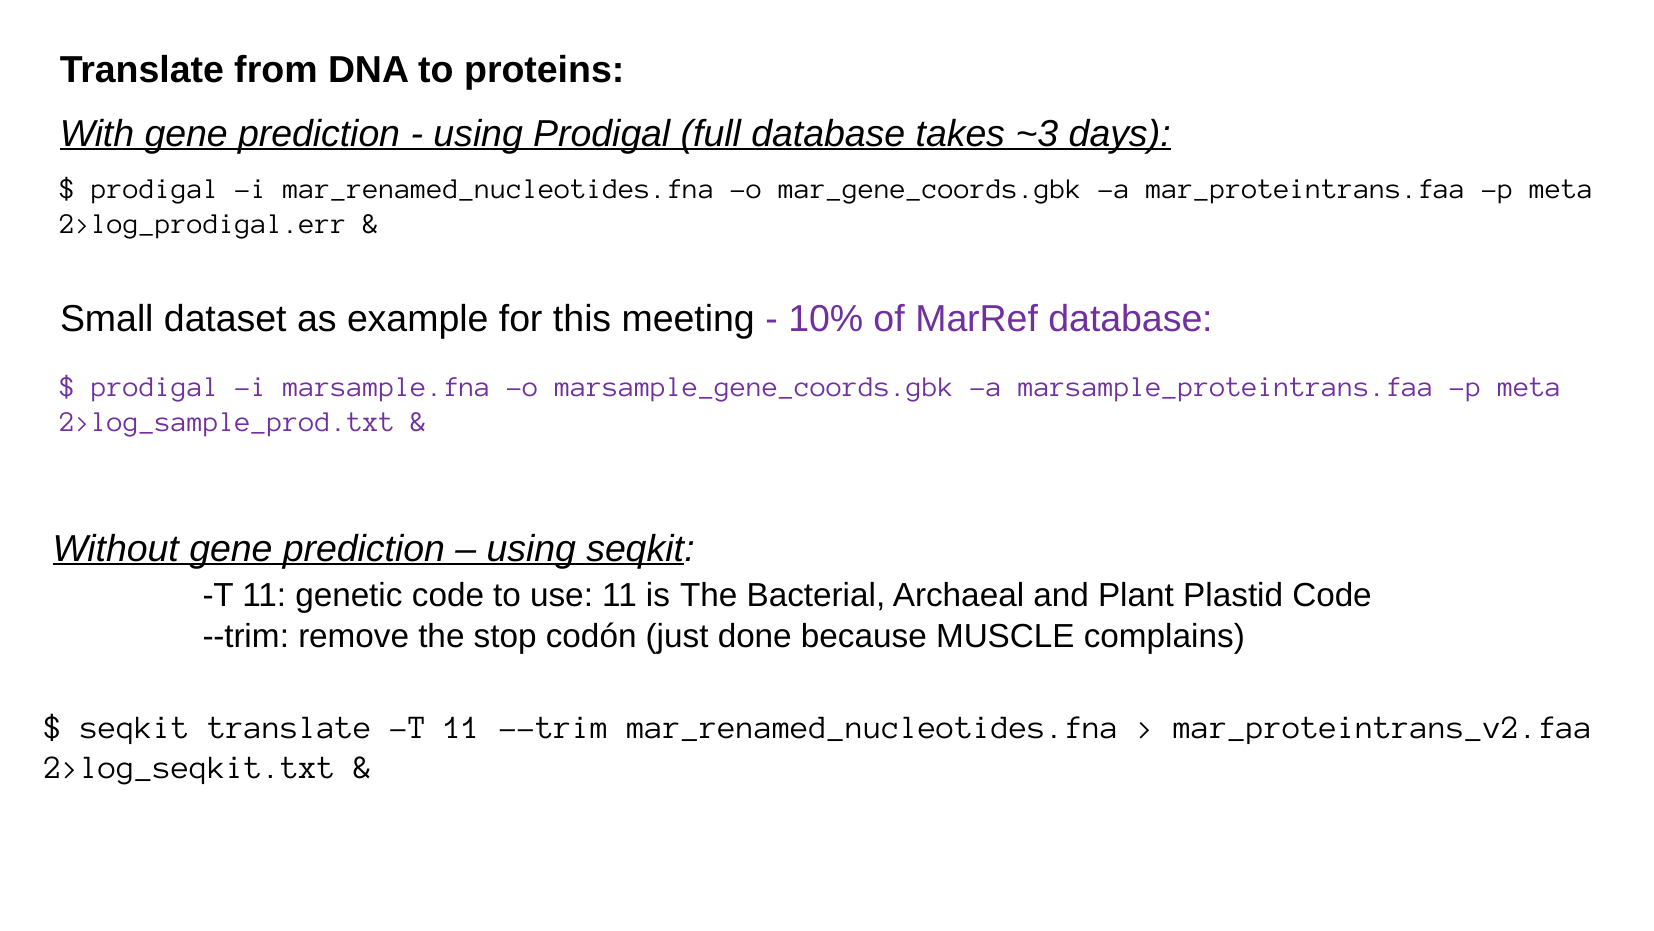

Translate from DNA to proteins:

With gene prediction - using Prodigal (full database takes ~3 days):
$ prodigal -i mar_renamed_nucleotides.fna -o mar_gene_coords.gbk -a mar_proteintrans.faa -p meta 2>log_prodigal.err &
Small dataset as example for this meeting - 10% of MarRef database:
$ prodigal -i marsample.fna -o marsample_gene_coords.gbk -a marsample_proteintrans.faa -p meta 2>log_sample_prod.txt &

Without gene prediction – using seqkit:
	-T 11: genetic code to use: 11 is The Bacterial, Archaeal and Plant Plastid Code
	--trim: remove the stop codón (just done because MUSCLE complains)
$ seqkit translate -T 11 --trim mar_renamed_nucleotides.fna > mar_proteintrans_v2.faa 2>log_seqkit.txt &